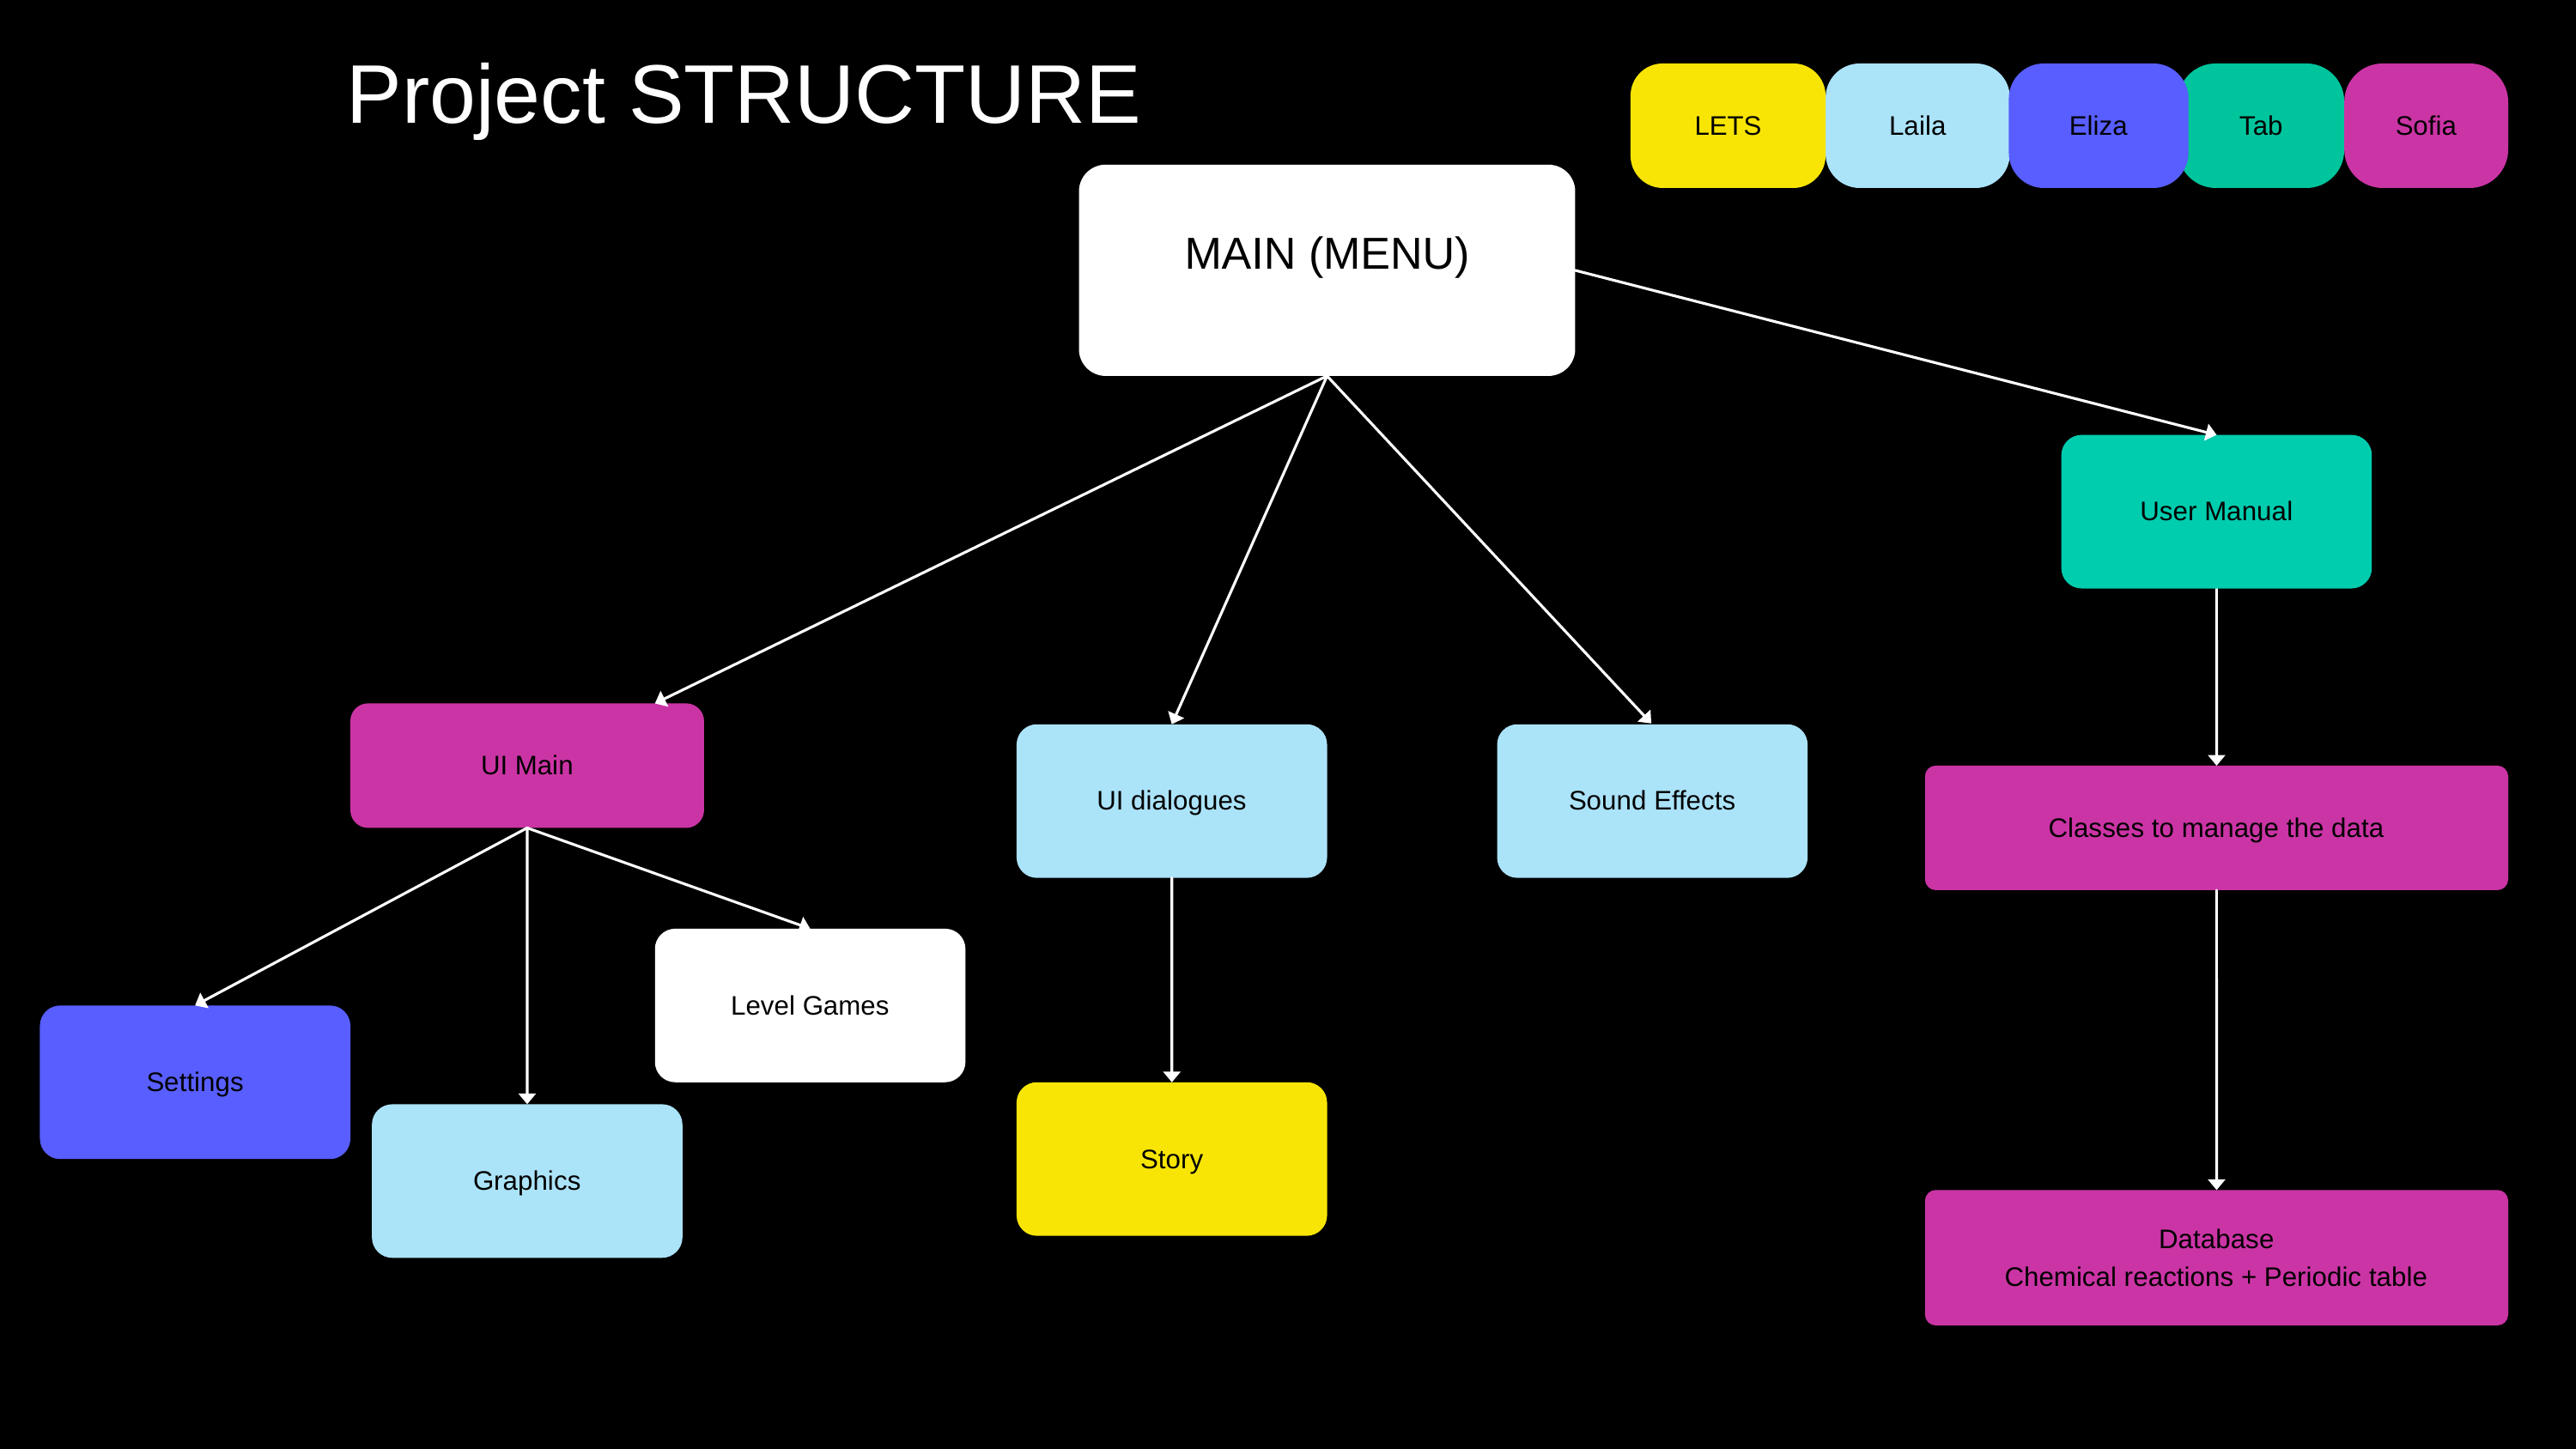

Project STRUCTURE

LETS

Laila

Eliza

Tab

Sofia

MAIN (MENU)

User Manual

UI Main

UI dialogues

Sound Effects

Classes to manage the data

Level Games

Settings

Story

Graphics

Database
Chemical reactions + Periodic table